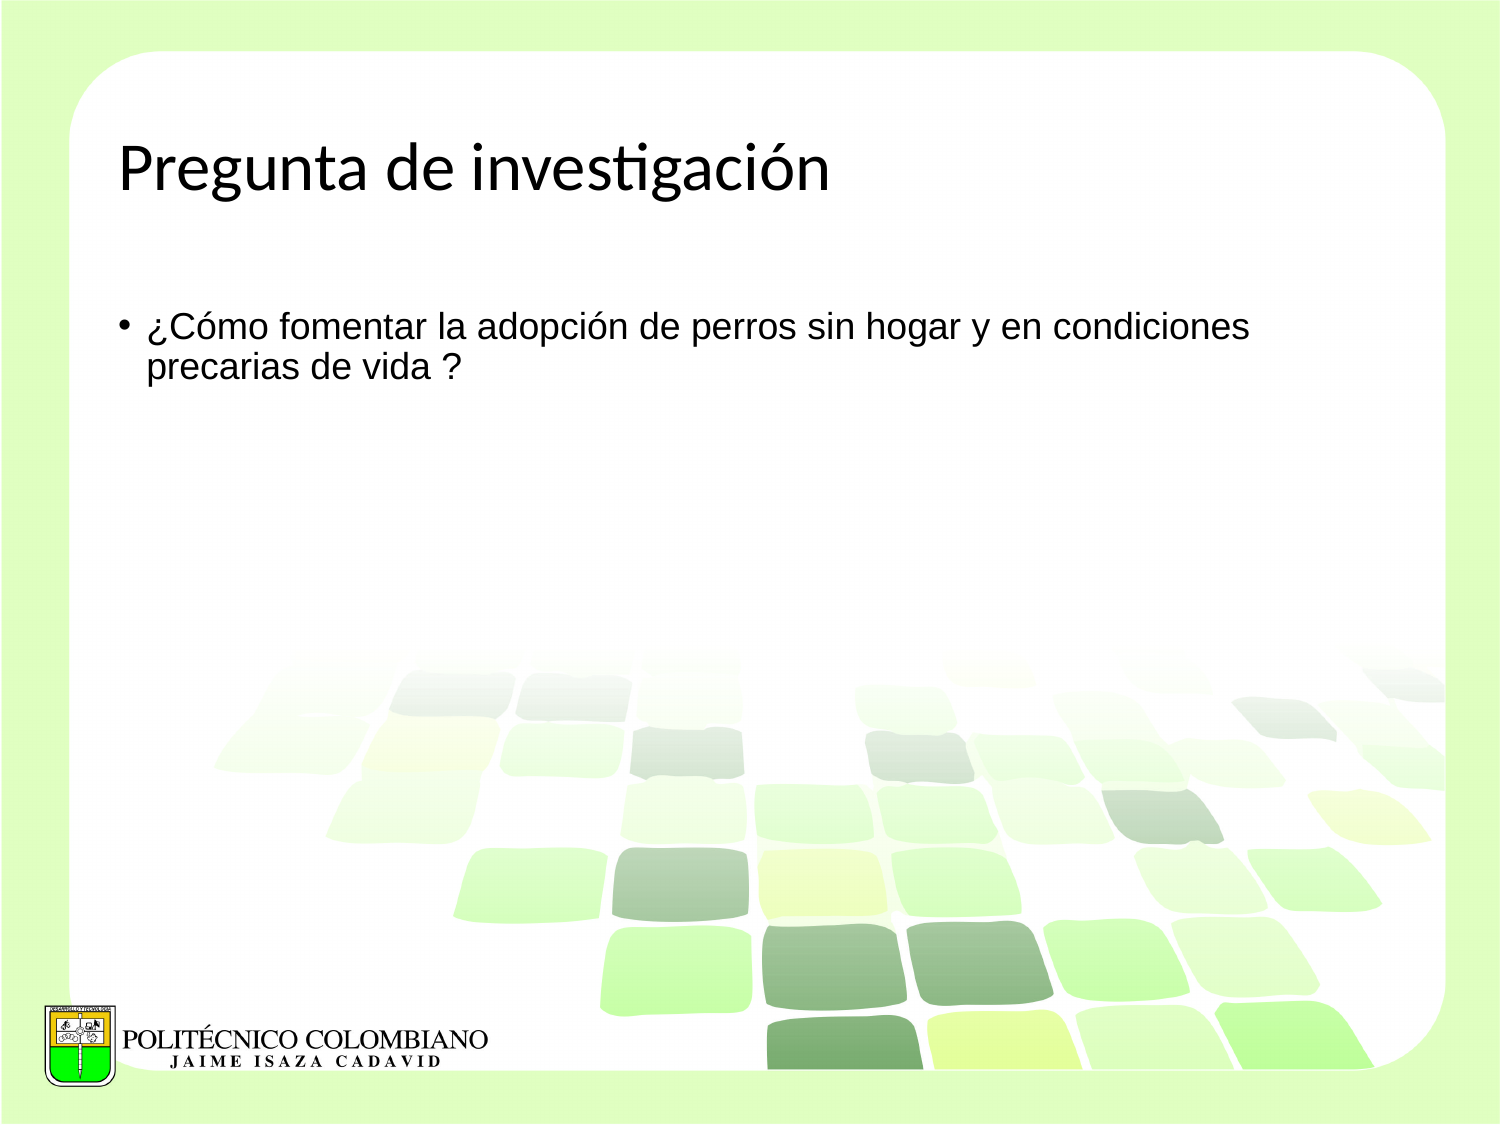

# Pregunta de investigación
¿Cómo fomentar la adopción de perros sin hogar y en condiciones precarias de vida ?